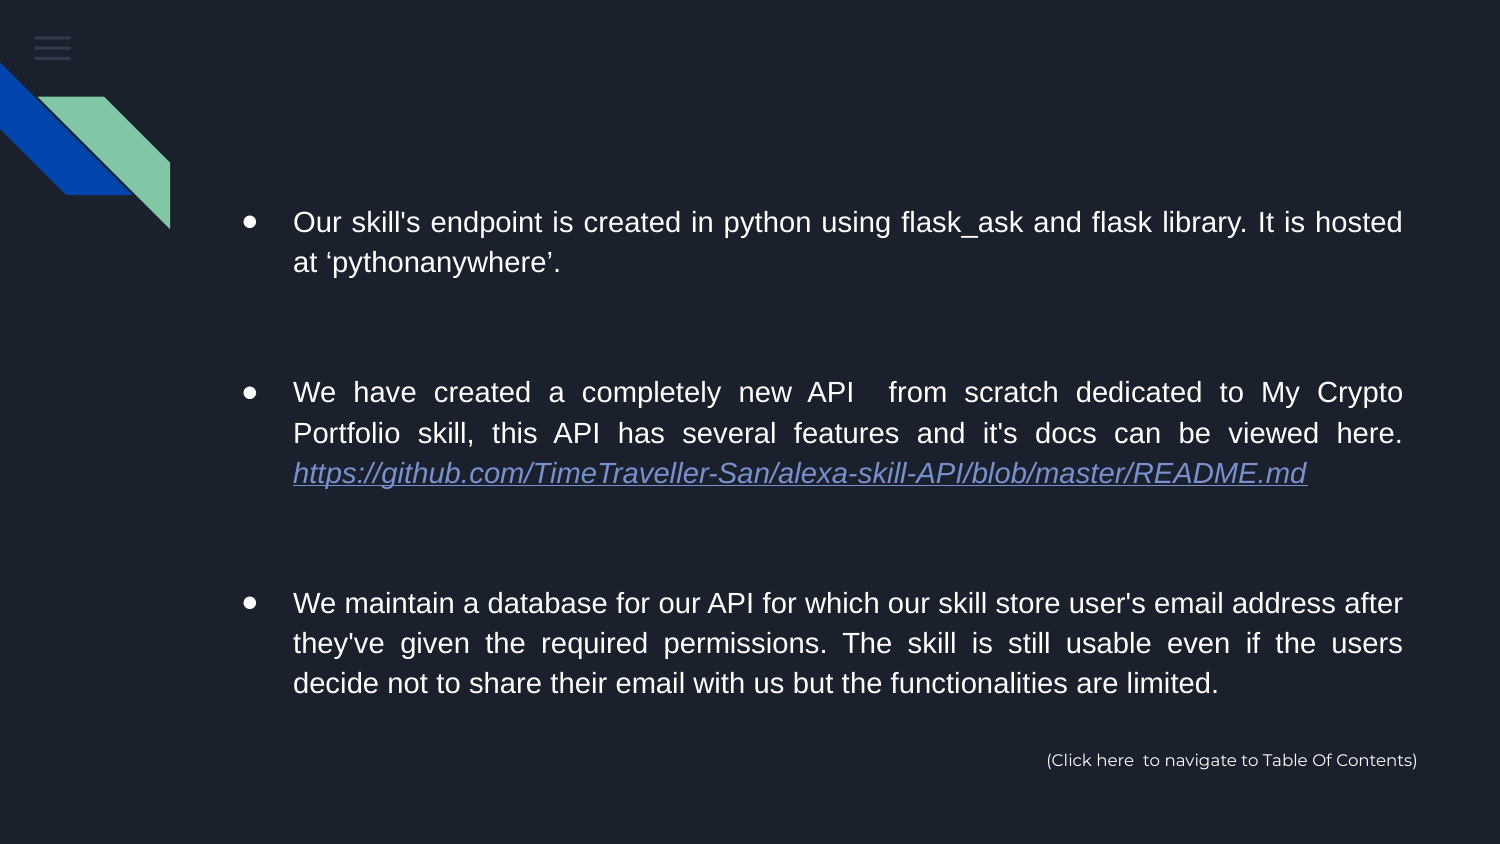

Our skill's endpoint is created in python using flask_ask and flask library. It is hosted at ‘pythonanywhere’.

We have created a completely new API  from scratch dedicated to My Crypto Portfolio skill, this API has several features and it's docs can be viewed here. https://github.com/TimeTraveller-San/alexa-skill-API/blob/master/README.md

We maintain a database for our API for which our skill store user's email address after they've given the required permissions. The skill is still usable even if the users decide not to share their email with us but the functionalities are limited.
(Click here  to navigate to Table Of Contents)